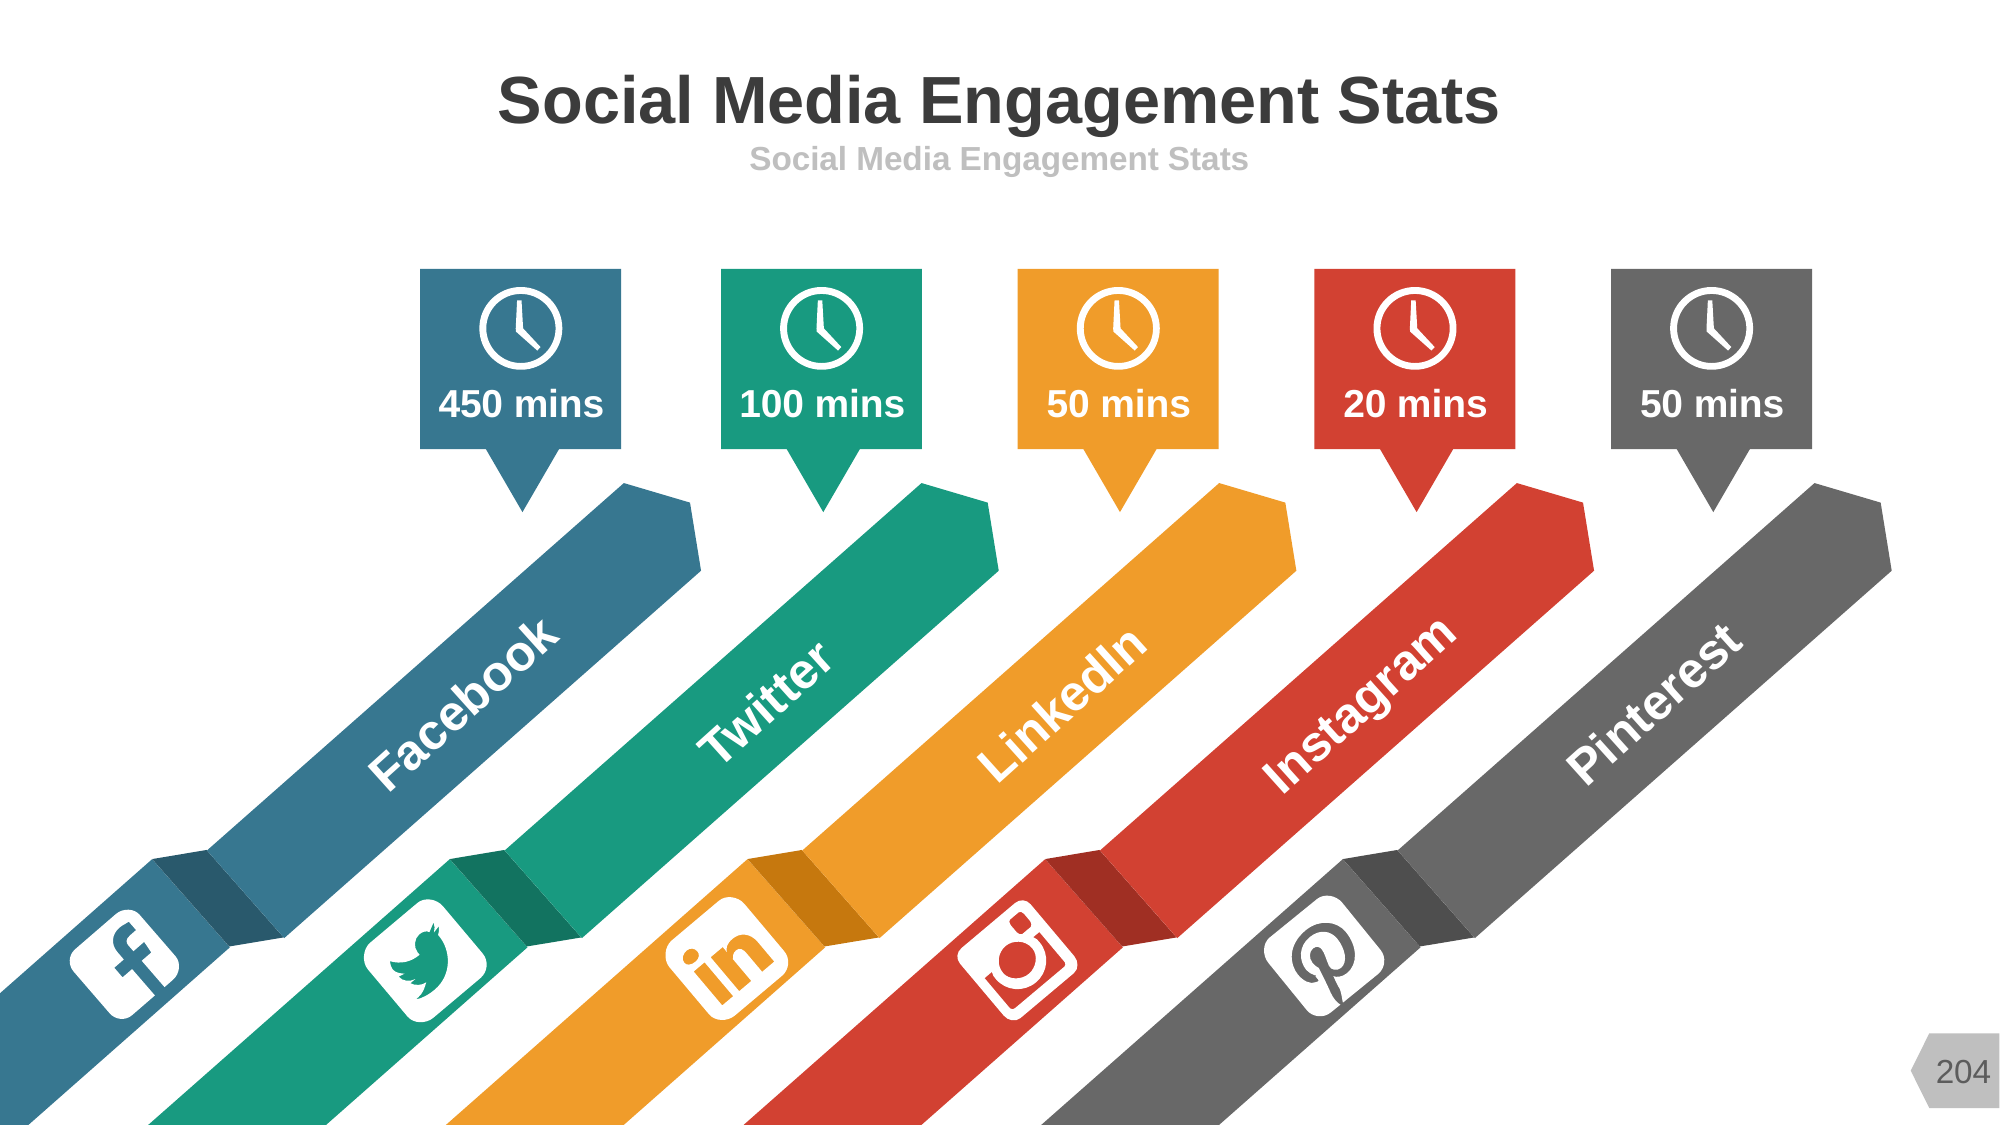

# Social Media Engagement Stats
Social Media Engagement Stats

450 mins

100 mins

50 mins

20 mins

50 mins
Facebook
Twitter
LinkedIn
Instagram
Pinterest